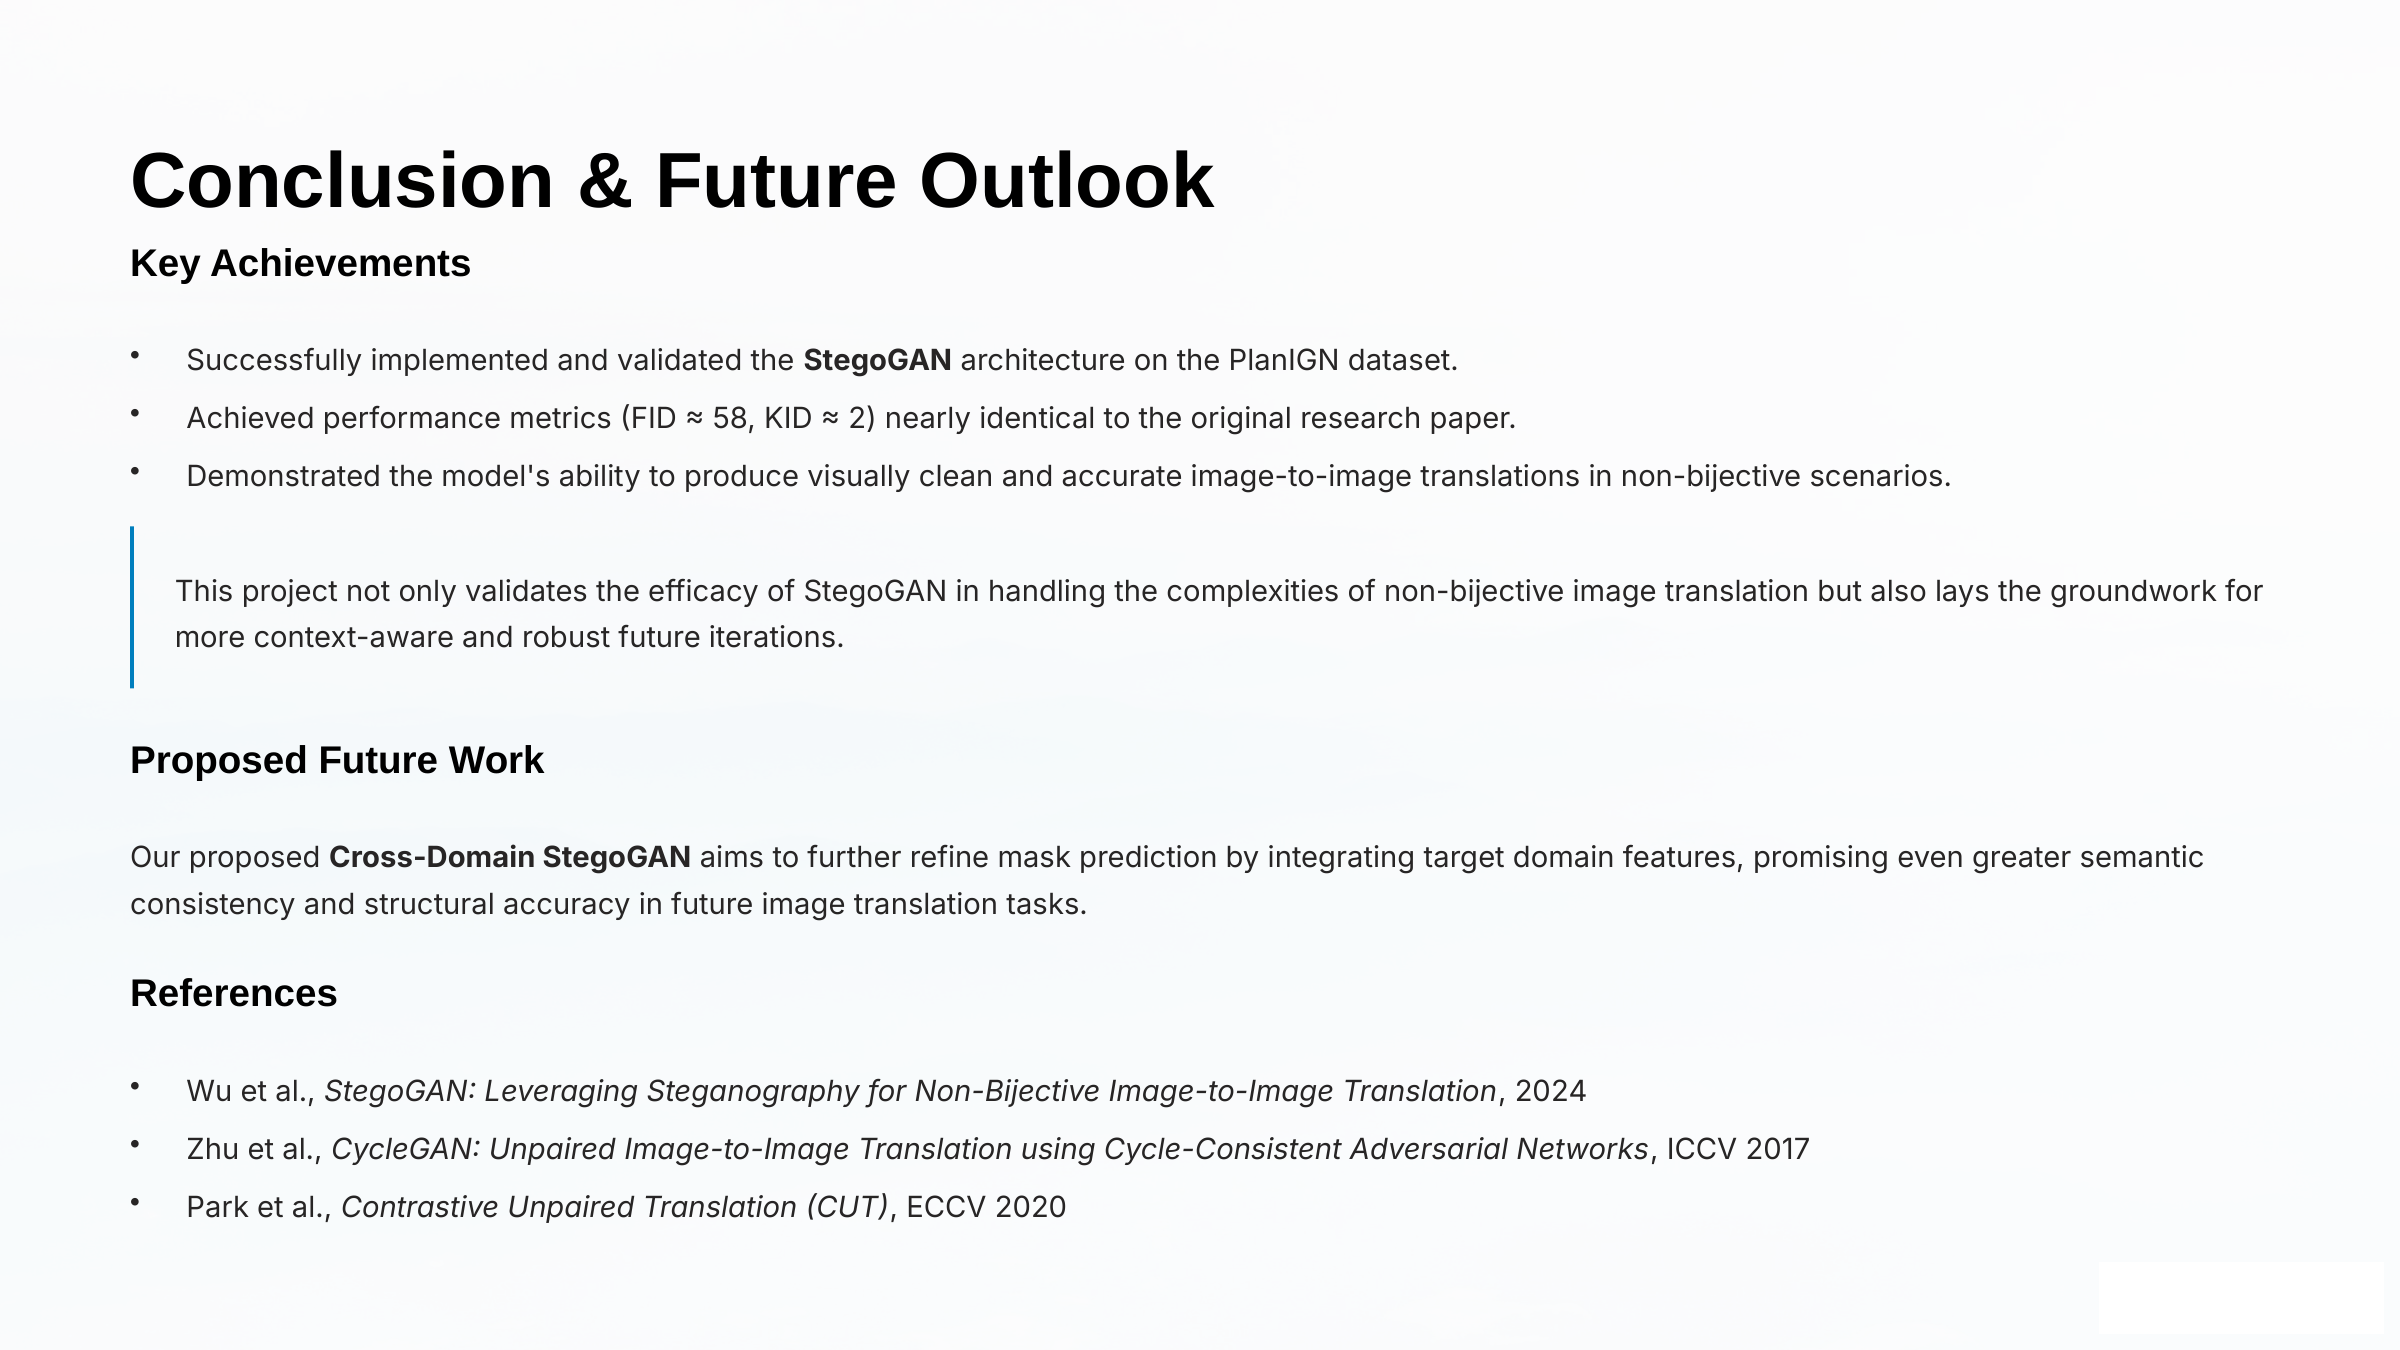

Conclusion & Future Outlook
Key Achievements
Successfully implemented and validated the StegoGAN architecture on the PlanIGN dataset.
Achieved performance metrics (FID ≈ 58, KID ≈ 2) nearly identical to the original research paper.
Demonstrated the model's ability to produce visually clean and accurate image-to-image translations in non-bijective scenarios.

This project not only validates the efficacy of StegoGAN in handling the complexities of non-bijective image translation but also lays the groundwork for more context-aware and robust future iterations.
Proposed Future Work
Our proposed Cross-Domain StegoGAN aims to further refine mask prediction by integrating target domain features, promising even greater semantic consistency and structural accuracy in future image translation tasks.
References
Wu et al., StegoGAN: Leveraging Steganography for Non-Bijective Image-to-Image Translation, 2024
Zhu et al., CycleGAN: Unpaired Image-to-Image Translation using Cycle-Consistent Adversarial Networks, ICCV 2017
Park et al., Contrastive Unpaired Translation (CUT), ECCV 2020